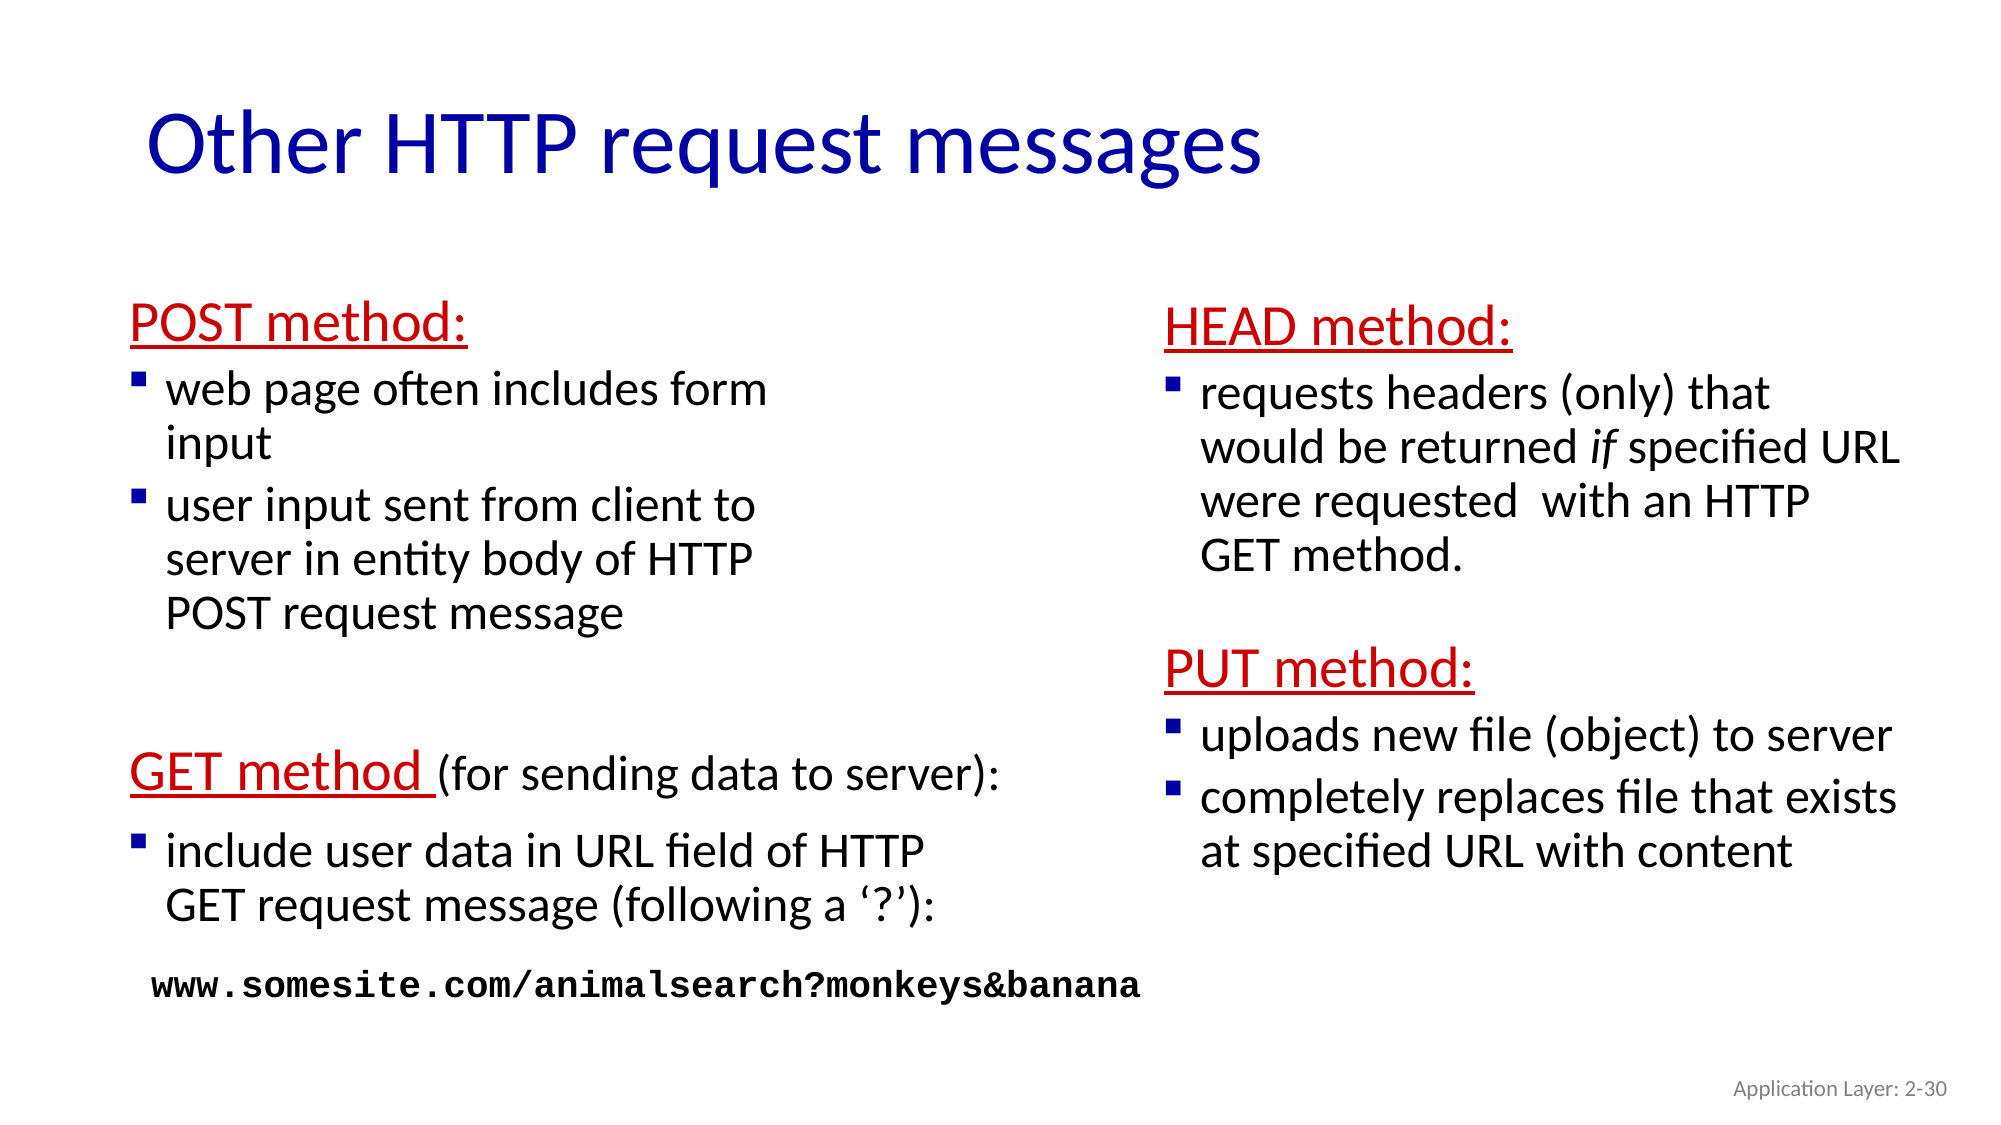

# Other HTTP request messages
POST method:
web page often includes form input
user input sent from client to server in entity body of HTTP POST request message
HEAD method:
requests headers (only) that would be returned if specified URL were requested  with an HTTP GET method.
PUT method:
uploads new file (object) to server
completely replaces file that exists at specified URL with content
GET method (for sending data to server):
include user data in URL field of HTTP GET request message (following a ‘?’):
www.somesite.com/animalsearch?monkeys&banana
Application Layer: 2-30